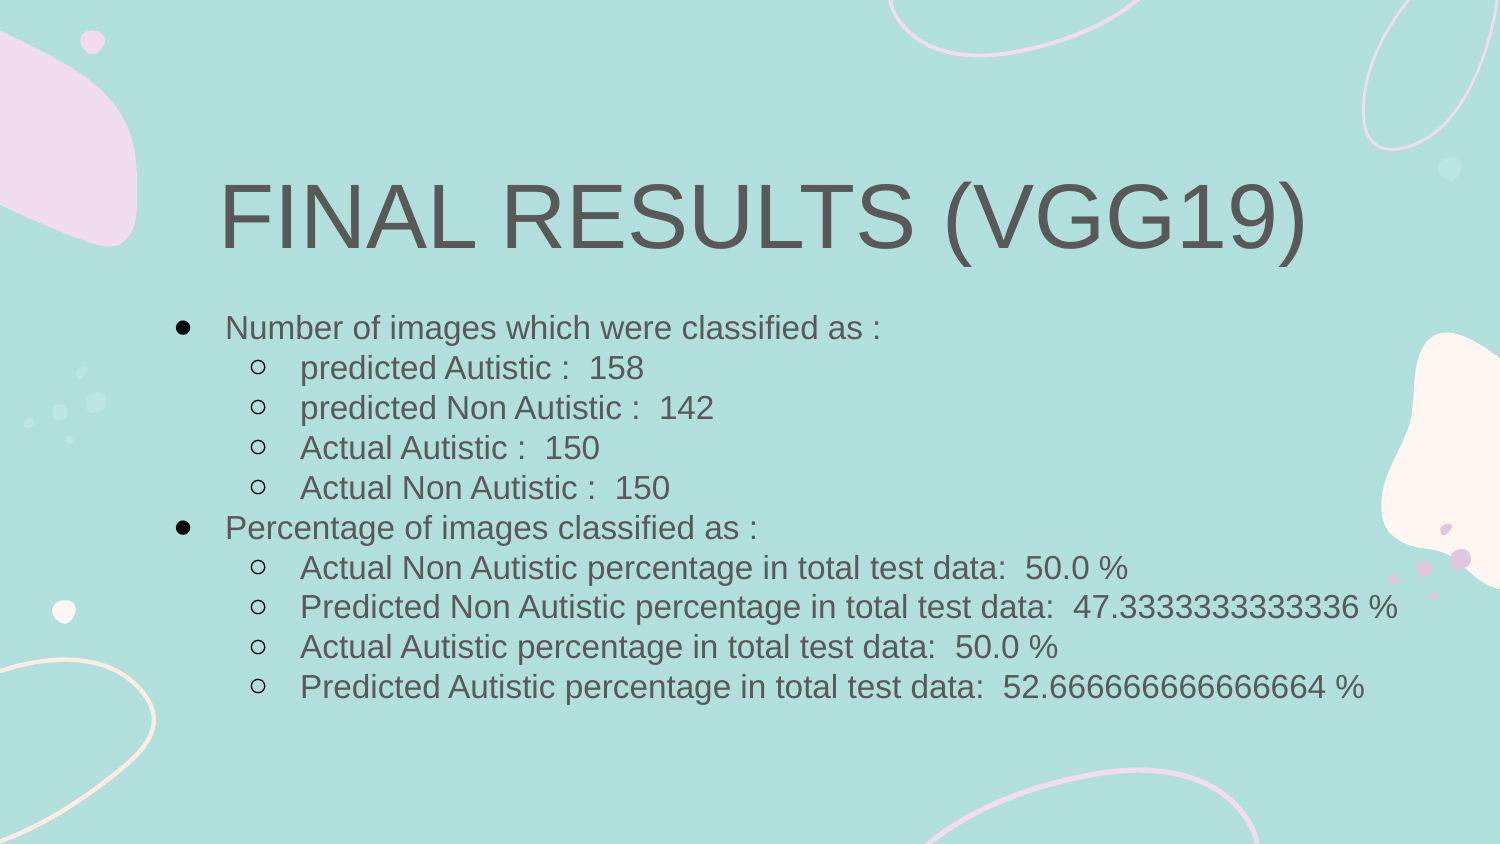

# FINAL RESULTS (VGG19)
Number of images which were classified as :
predicted Autistic :  158
predicted Non Autistic :  142
Actual Autistic :  150
Actual Non Autistic :  150
Percentage of images classified as :
Actual Non Autistic percentage in total test data:  50.0 %
Predicted Non Autistic percentage in total test data:  47.3333333333336 %
Actual Autistic percentage in total test data:  50.0 %
Predicted Autistic percentage in total test data:  52.666666666666664 %